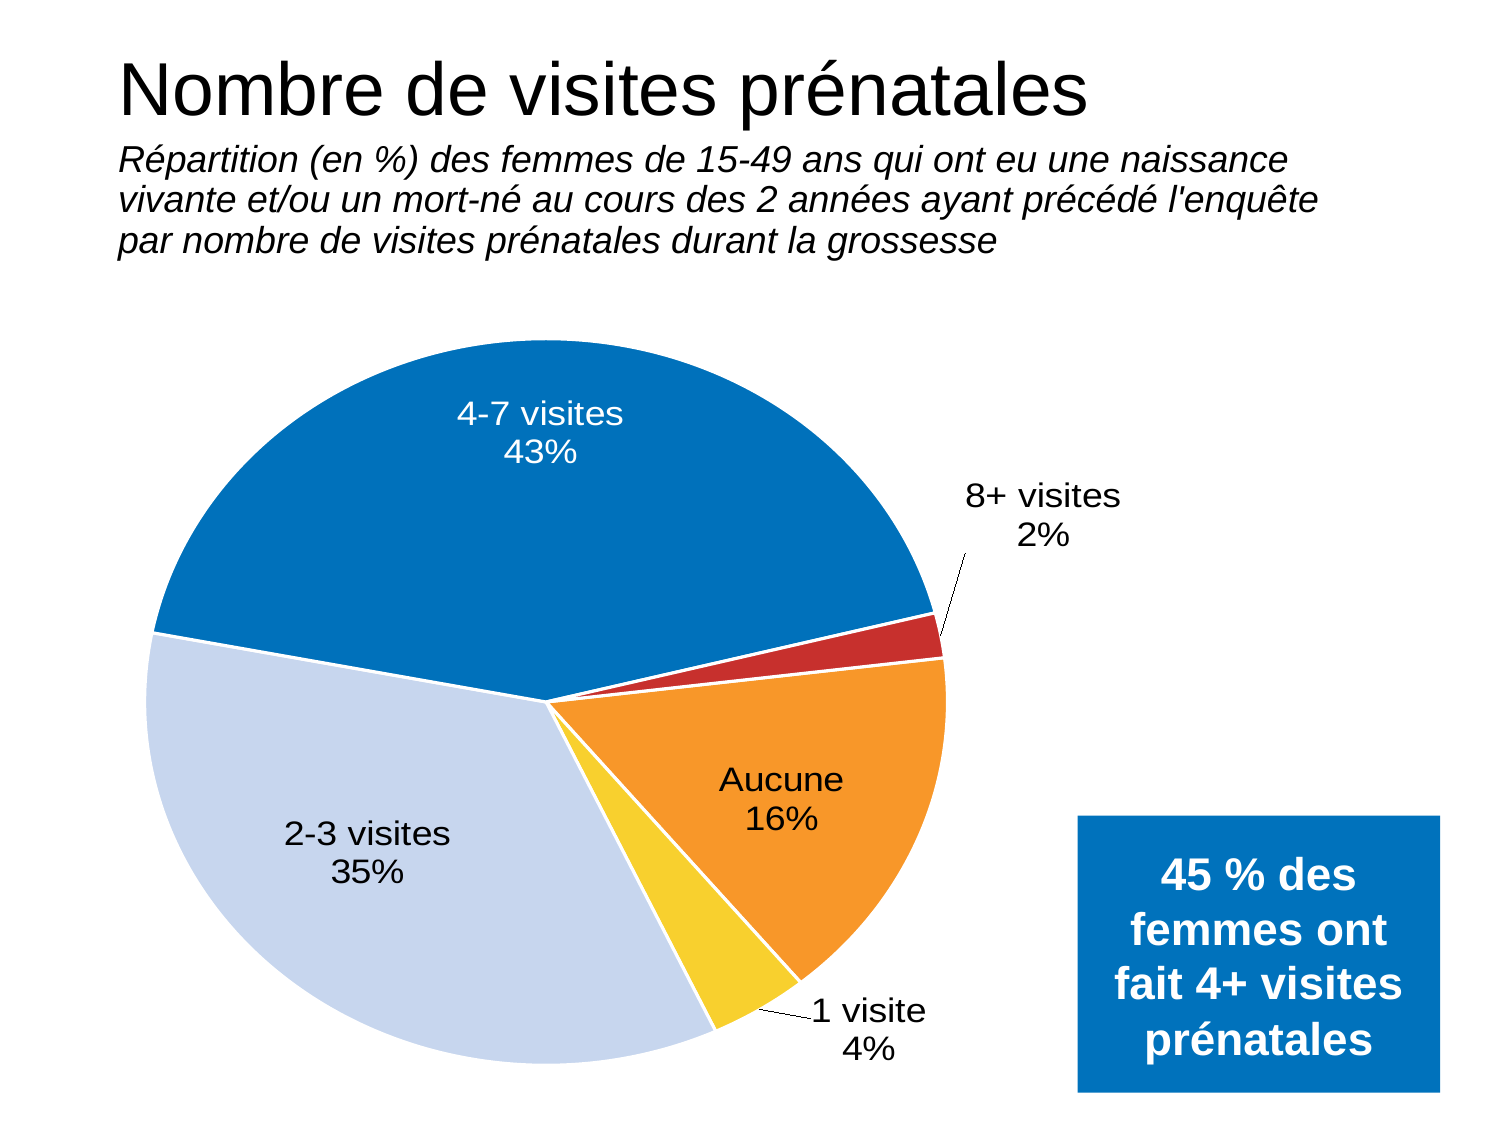

# Nombre de visites prénatales
Répartition (en %) des femmes de 15-49 ans qui ont eu une naissance vivante et/ou un mort-né au cours des 2 années ayant précédé l'enquête par nombre de visites prénatales durant la grossesse

### Chart

| Category | Sales |
|---|---|
| Aucune | 16.0 |
| 1 visite | 4.0 |
| 2-3 visites | 35.0 |
| 4-7 visites | 43.0 |
| 8+ visites | 2.0 |
45 % des femmes ont fait 4+ visites prénatales